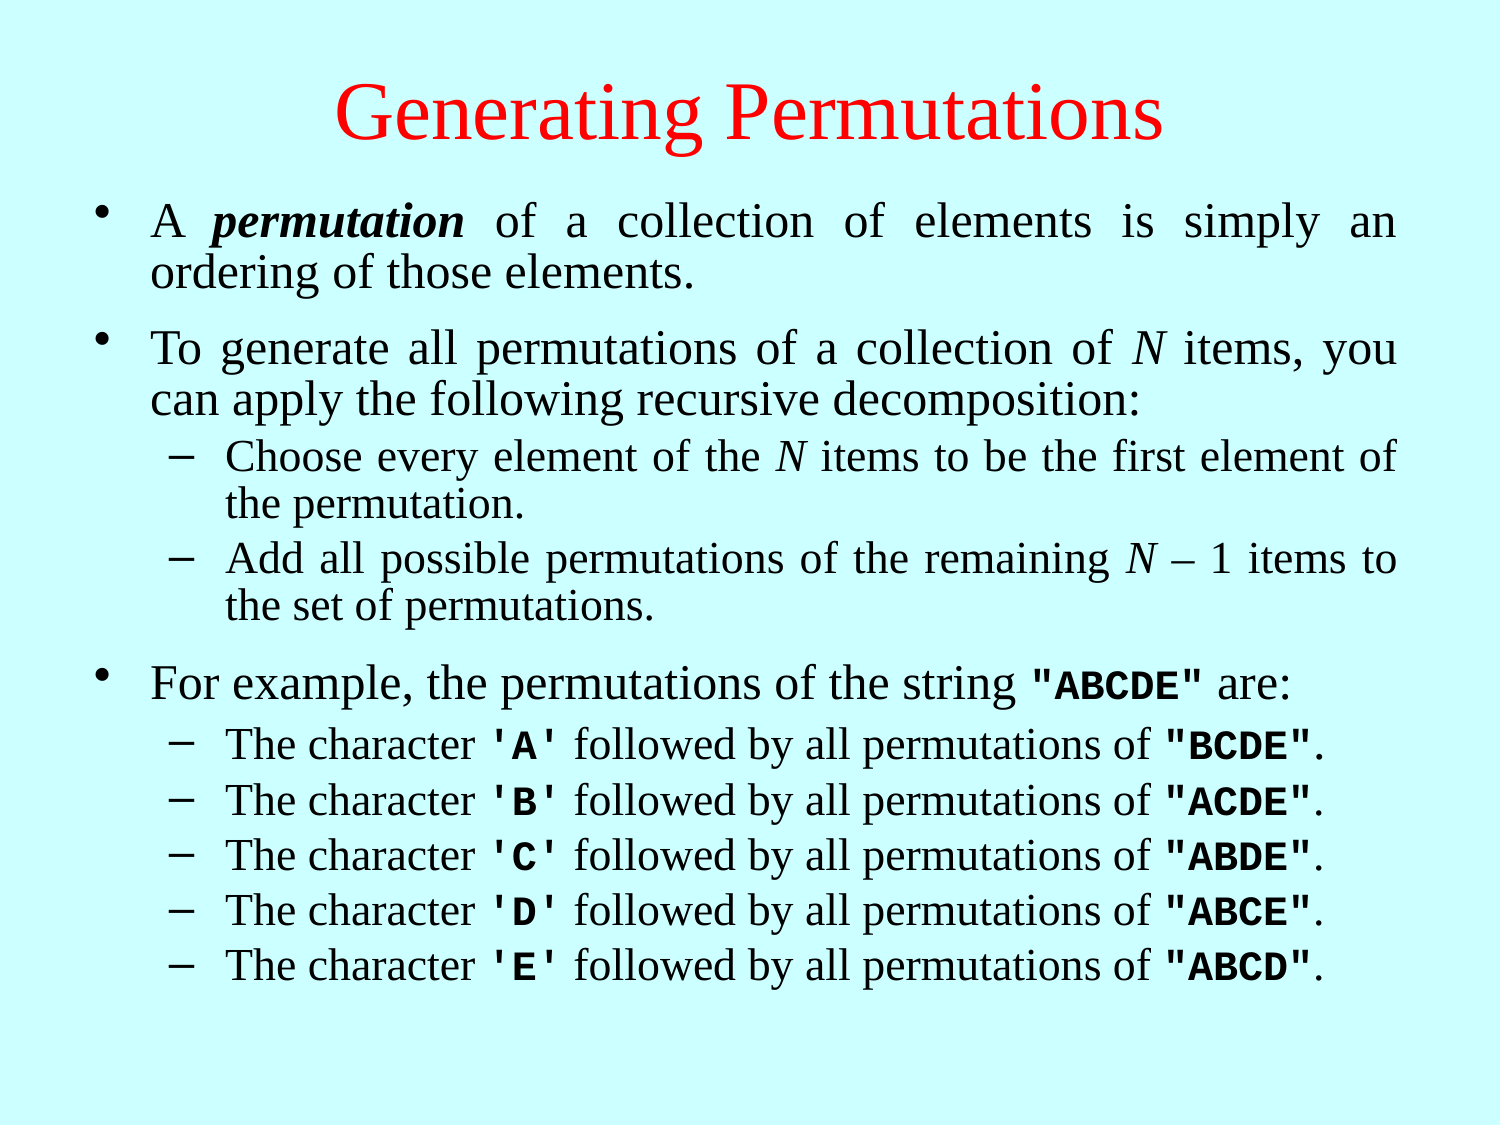

# Generating Permutations
A permutation of a collection of elements is simply an ordering of those elements.
To generate all permutations of a collection of N items, you can apply the following recursive decomposition:
Choose every element of the N items to be the first element of the permutation.
Add all possible permutations of the remaining N – 1 items to the set of permutations.
For example, the permutations of the string "ABCDE" are:
The character 'A' followed by all permutations of "BCDE".
The character 'B' followed by all permutations of "ACDE".
The character 'C' followed by all permutations of "ABDE".
The character 'D' followed by all permutations of "ABCE".
The character 'E' followed by all permutations of "ABCD".